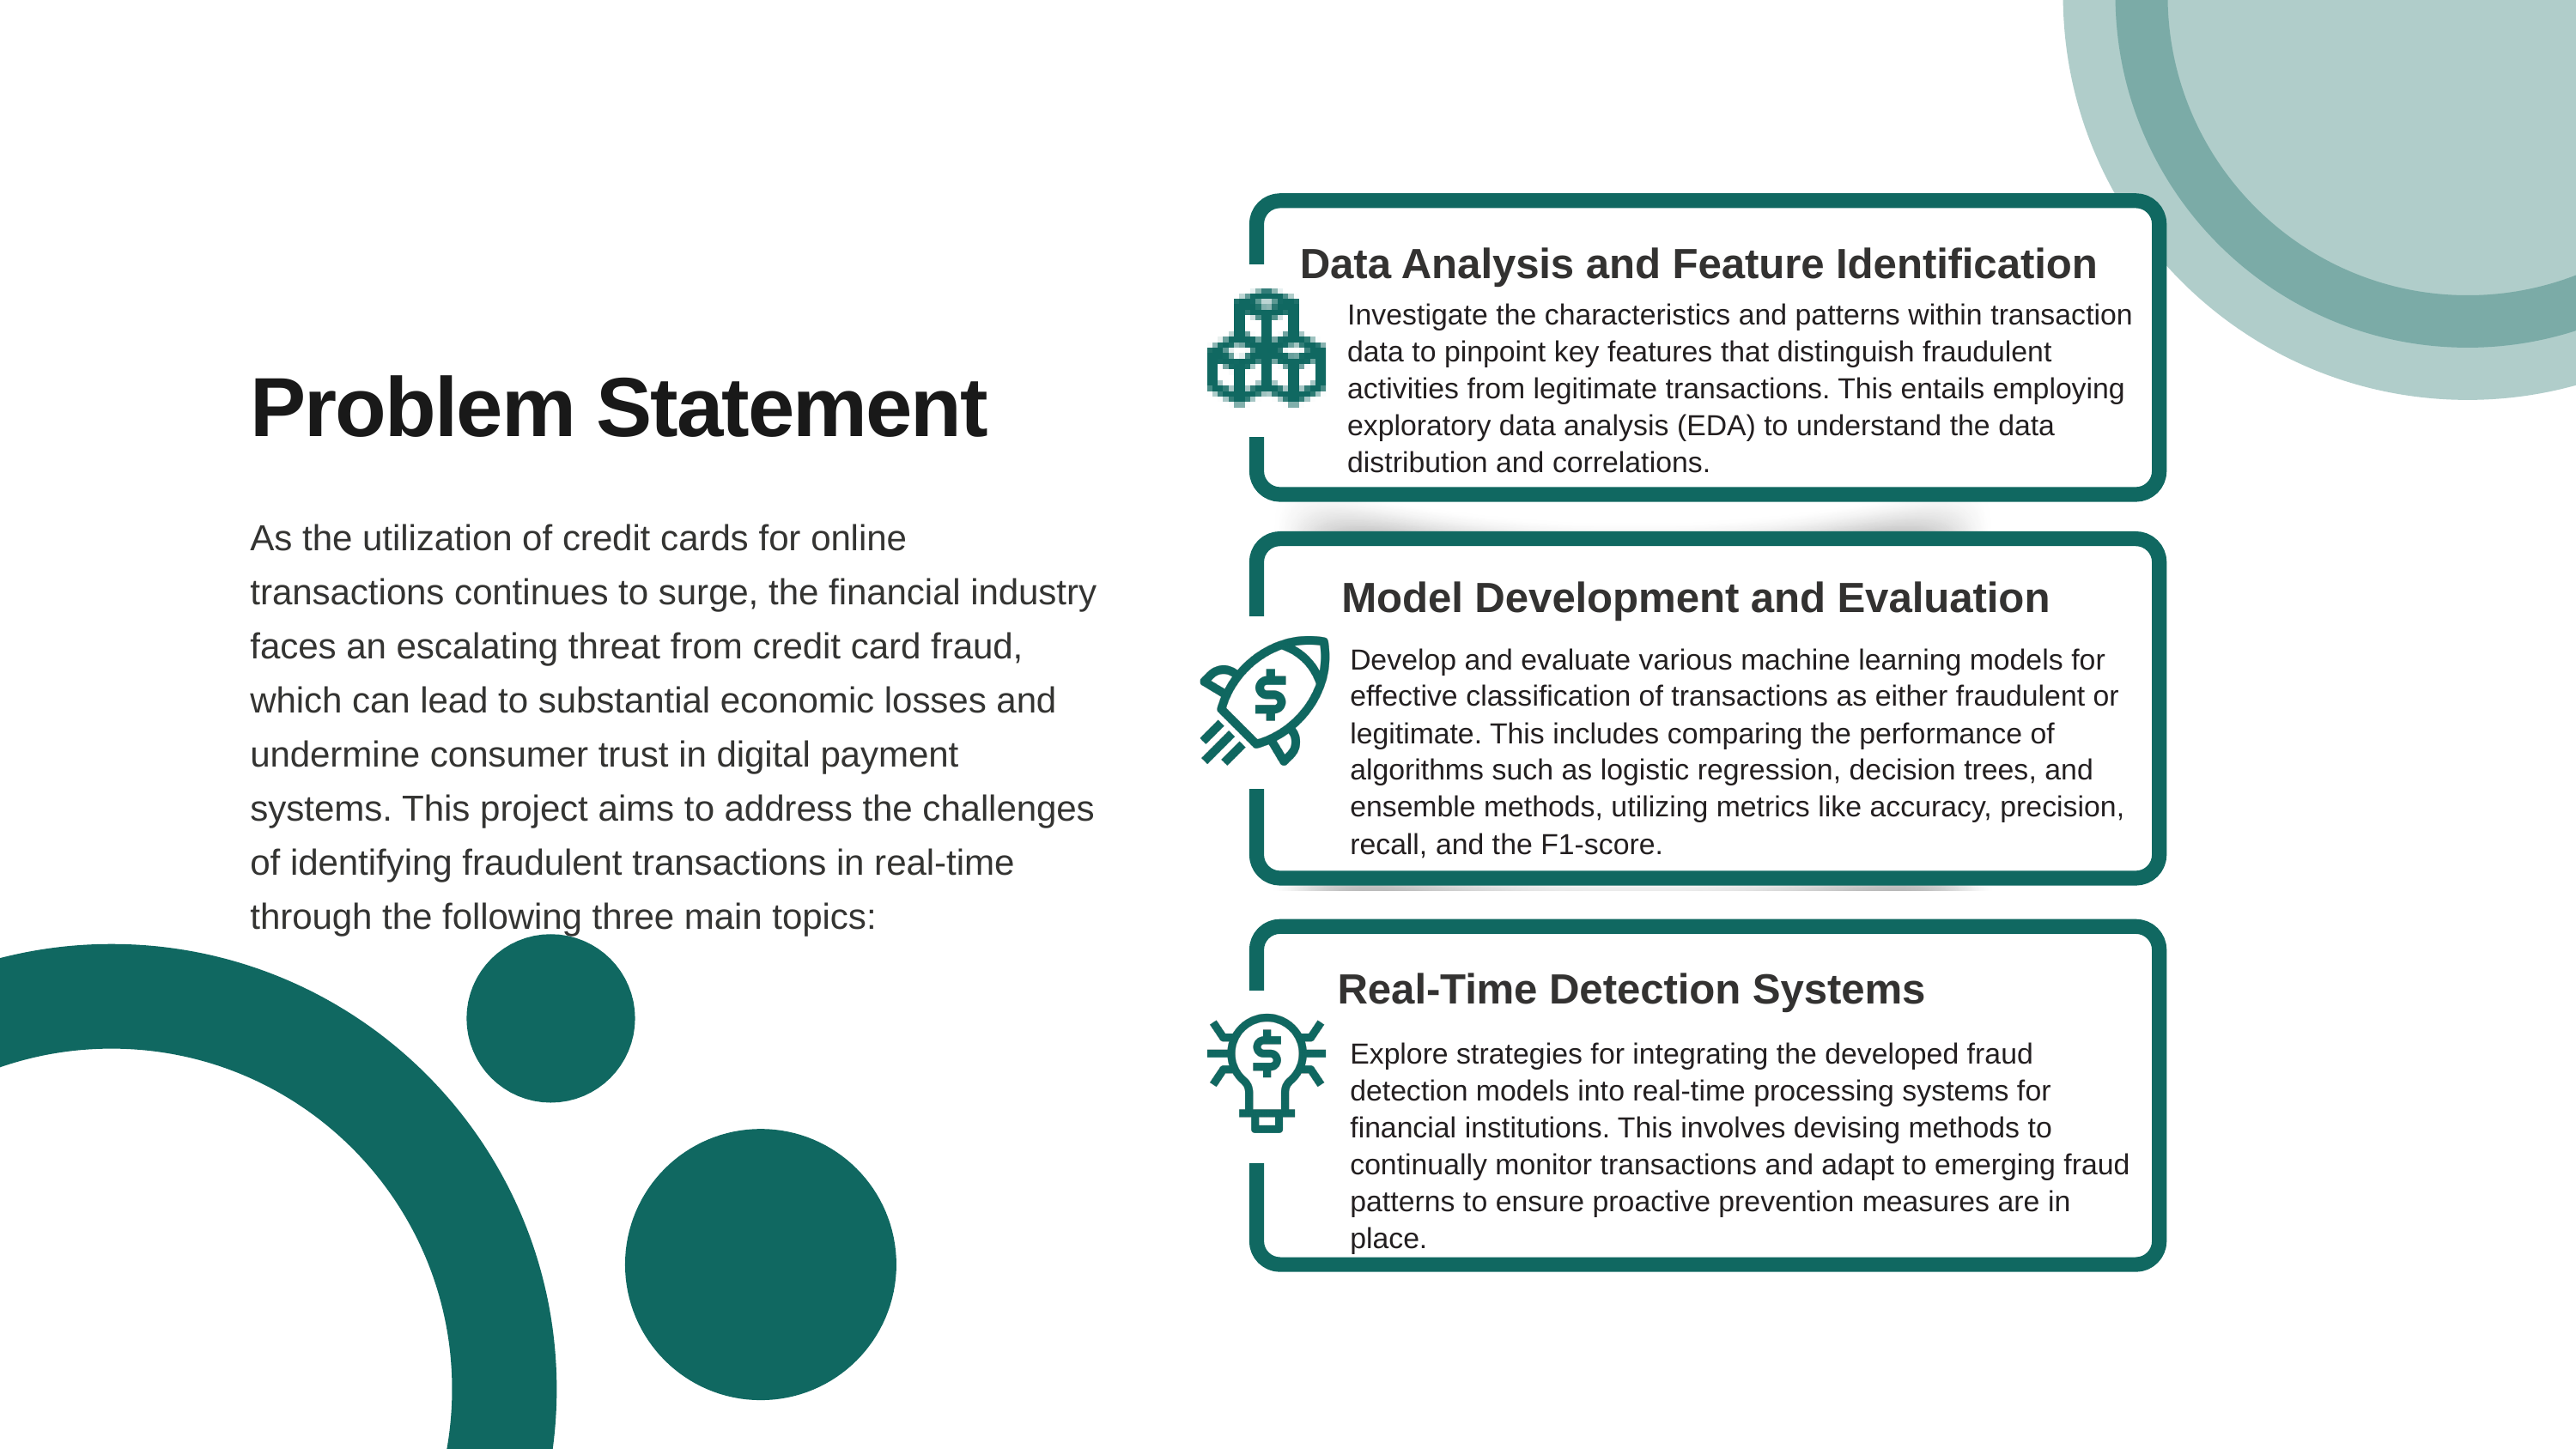

Data Analysis and Feature Identification

Investigate the characteristics and patterns within transaction data to pinpoint key features that distinguish fraudulent activities from legitimate transactions. This entails employing exploratory data analysis (EDA) to understand the data distribution and correlations.
Problem Statement

As the utilization of credit cards for online transactions continues to surge, the financial industry faces an escalating threat from credit card fraud, which can lead to substantial economic losses and undermine consumer trust in digital payment systems. This project aims to address the challenges of identifying fraudulent transactions in real-time through the following three main topics:

Model Development and Evaluation

Develop and evaluate various machine learning models for effective classification of transactions as either fraudulent or legitimate. This includes comparing the performance of algorithms such as logistic regression, decision trees, and ensemble methods, utilizing metrics like accuracy, precision, recall, and the F1-score.

 Real-Time Detection Systems

Explore strategies for integrating the developed fraud detection models into real-time processing systems for financial institutions. This involves devising methods to continually monitor transactions and adapt to emerging fraud patterns to ensure proactive prevention measures are in place.